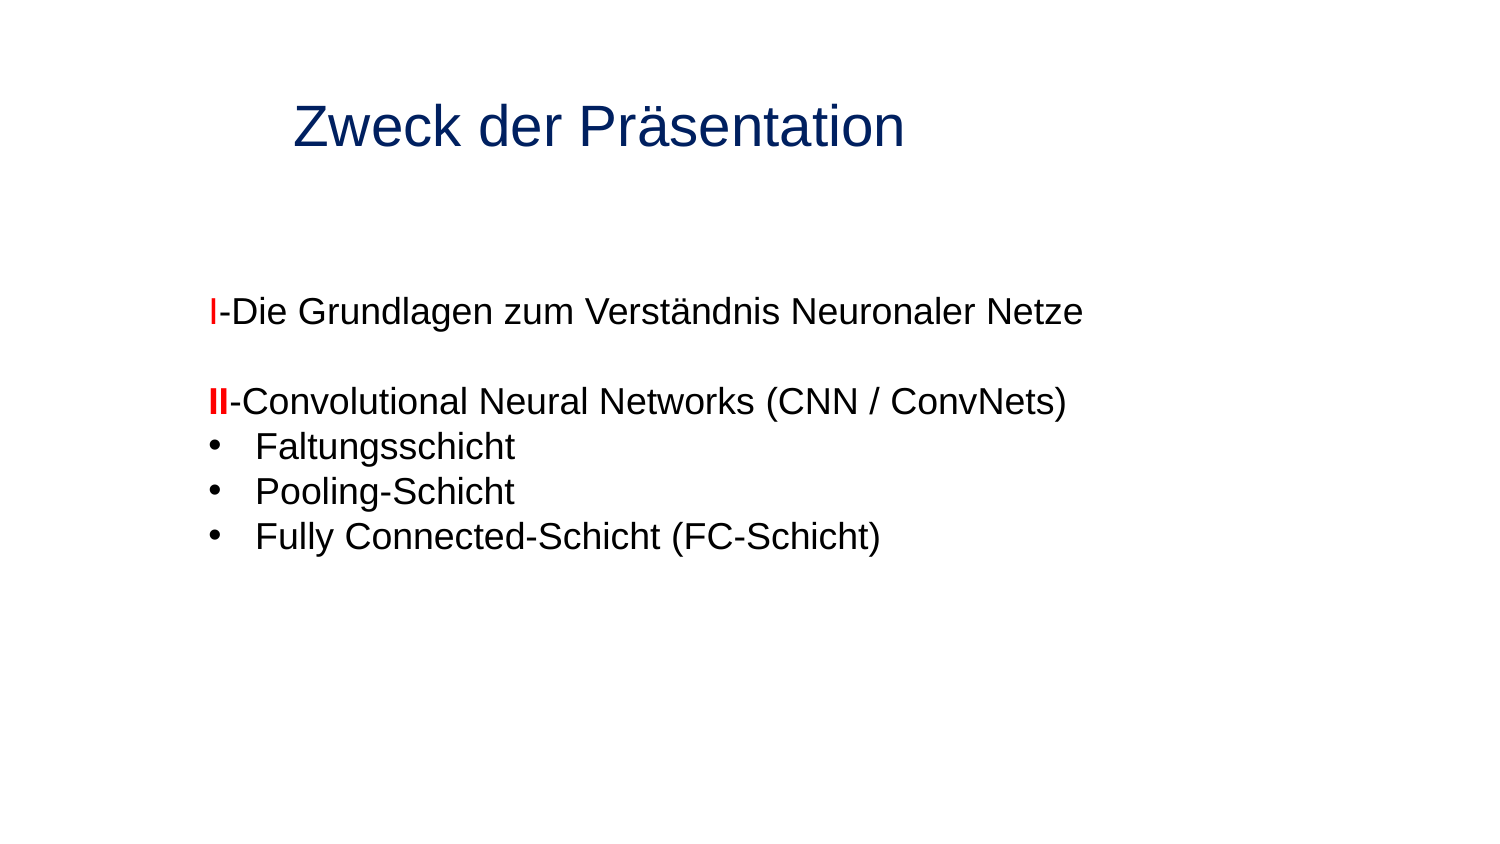

# Zweck der Präsentation
I-Die Grundlagen zum Verständnis Neuronaler Netze

II-Convolutional Neural Networks (CNN / ConvNets)
Faltungsschicht
Pooling-Schicht
Fully Connected-Schicht (FC-Schicht)
2